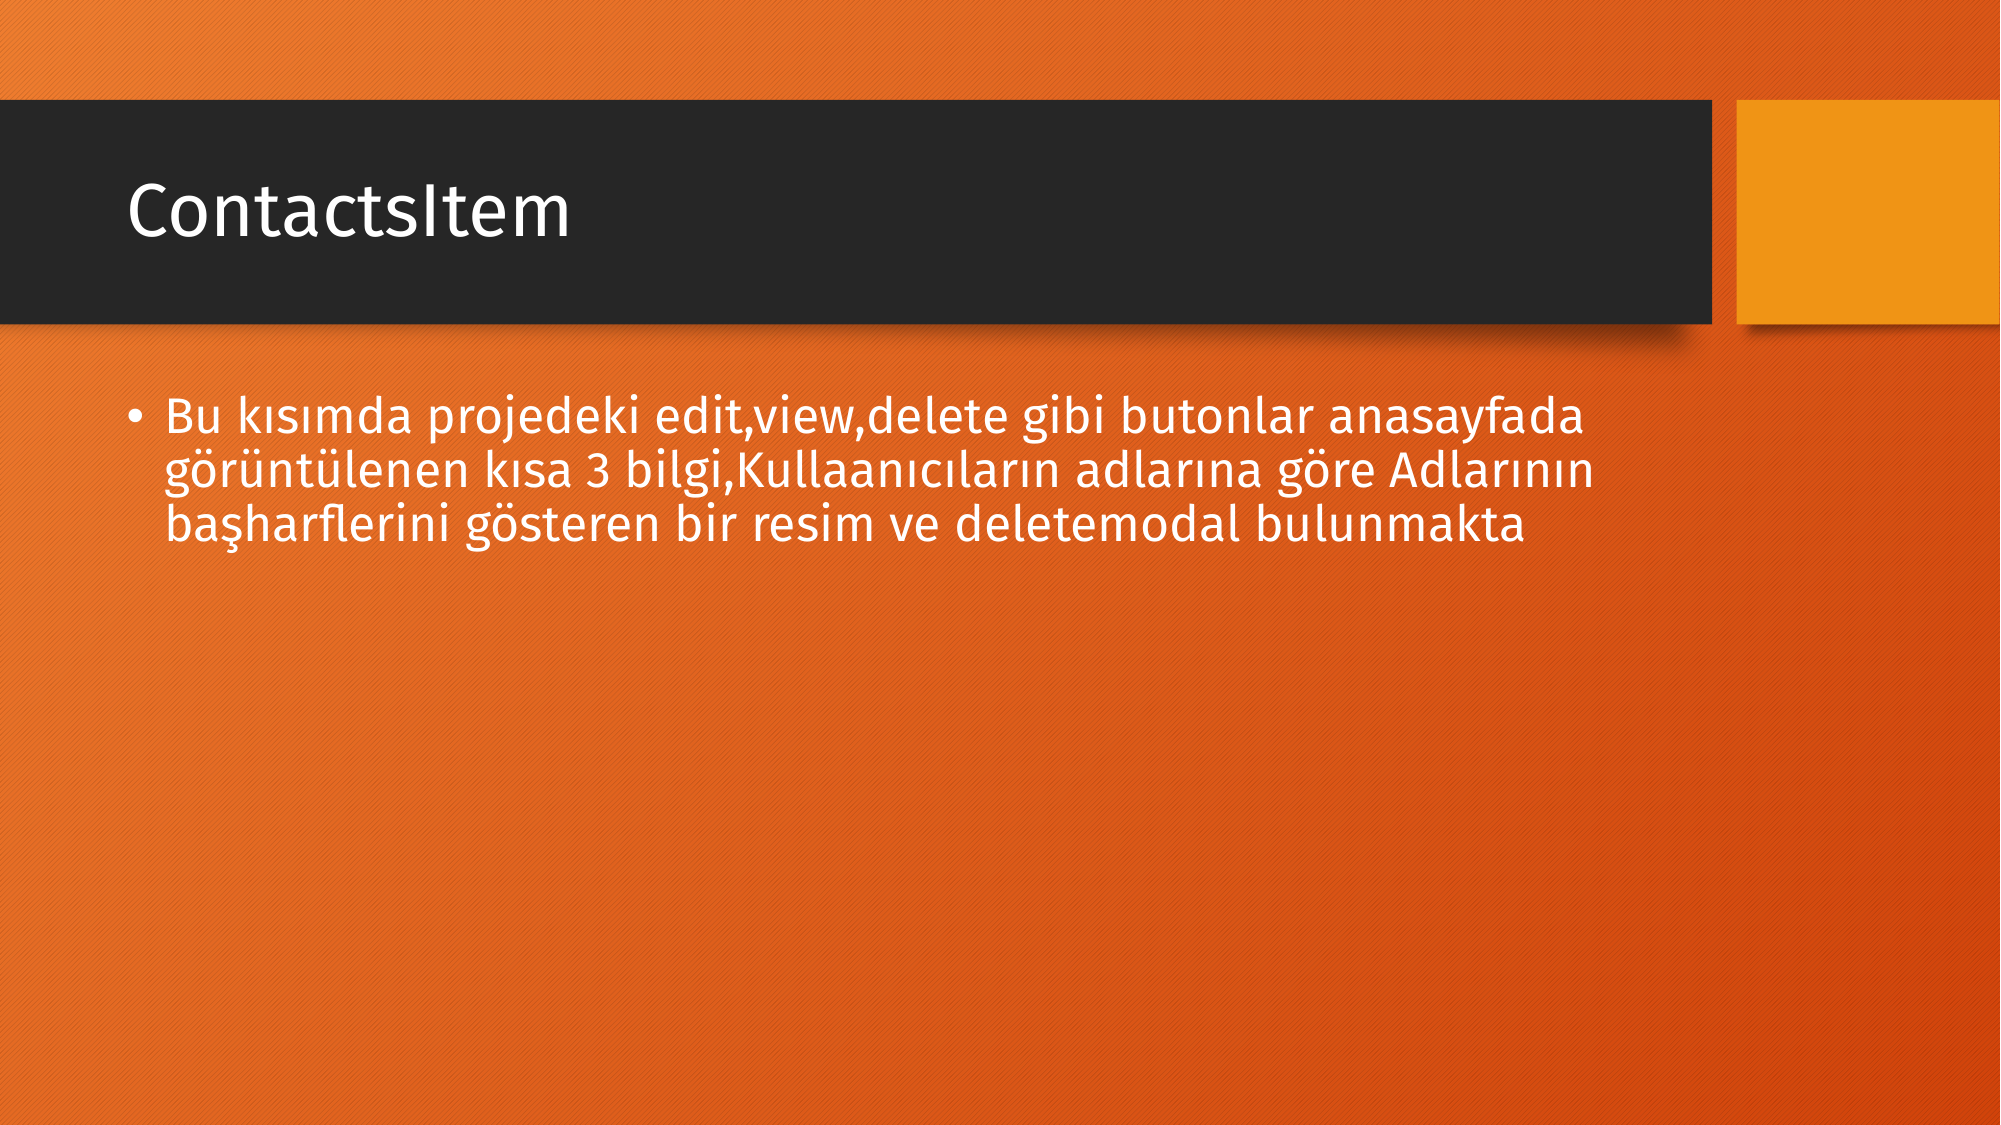

# ContactsItem
Bu kısımda projedeki edit,view,delete gibi butonlar anasayfada görüntülenen kısa 3 bilgi,Kullaanıcıların adlarına göre Adlarının başharflerini gösteren bir resim ve deletemodal bulunmakta